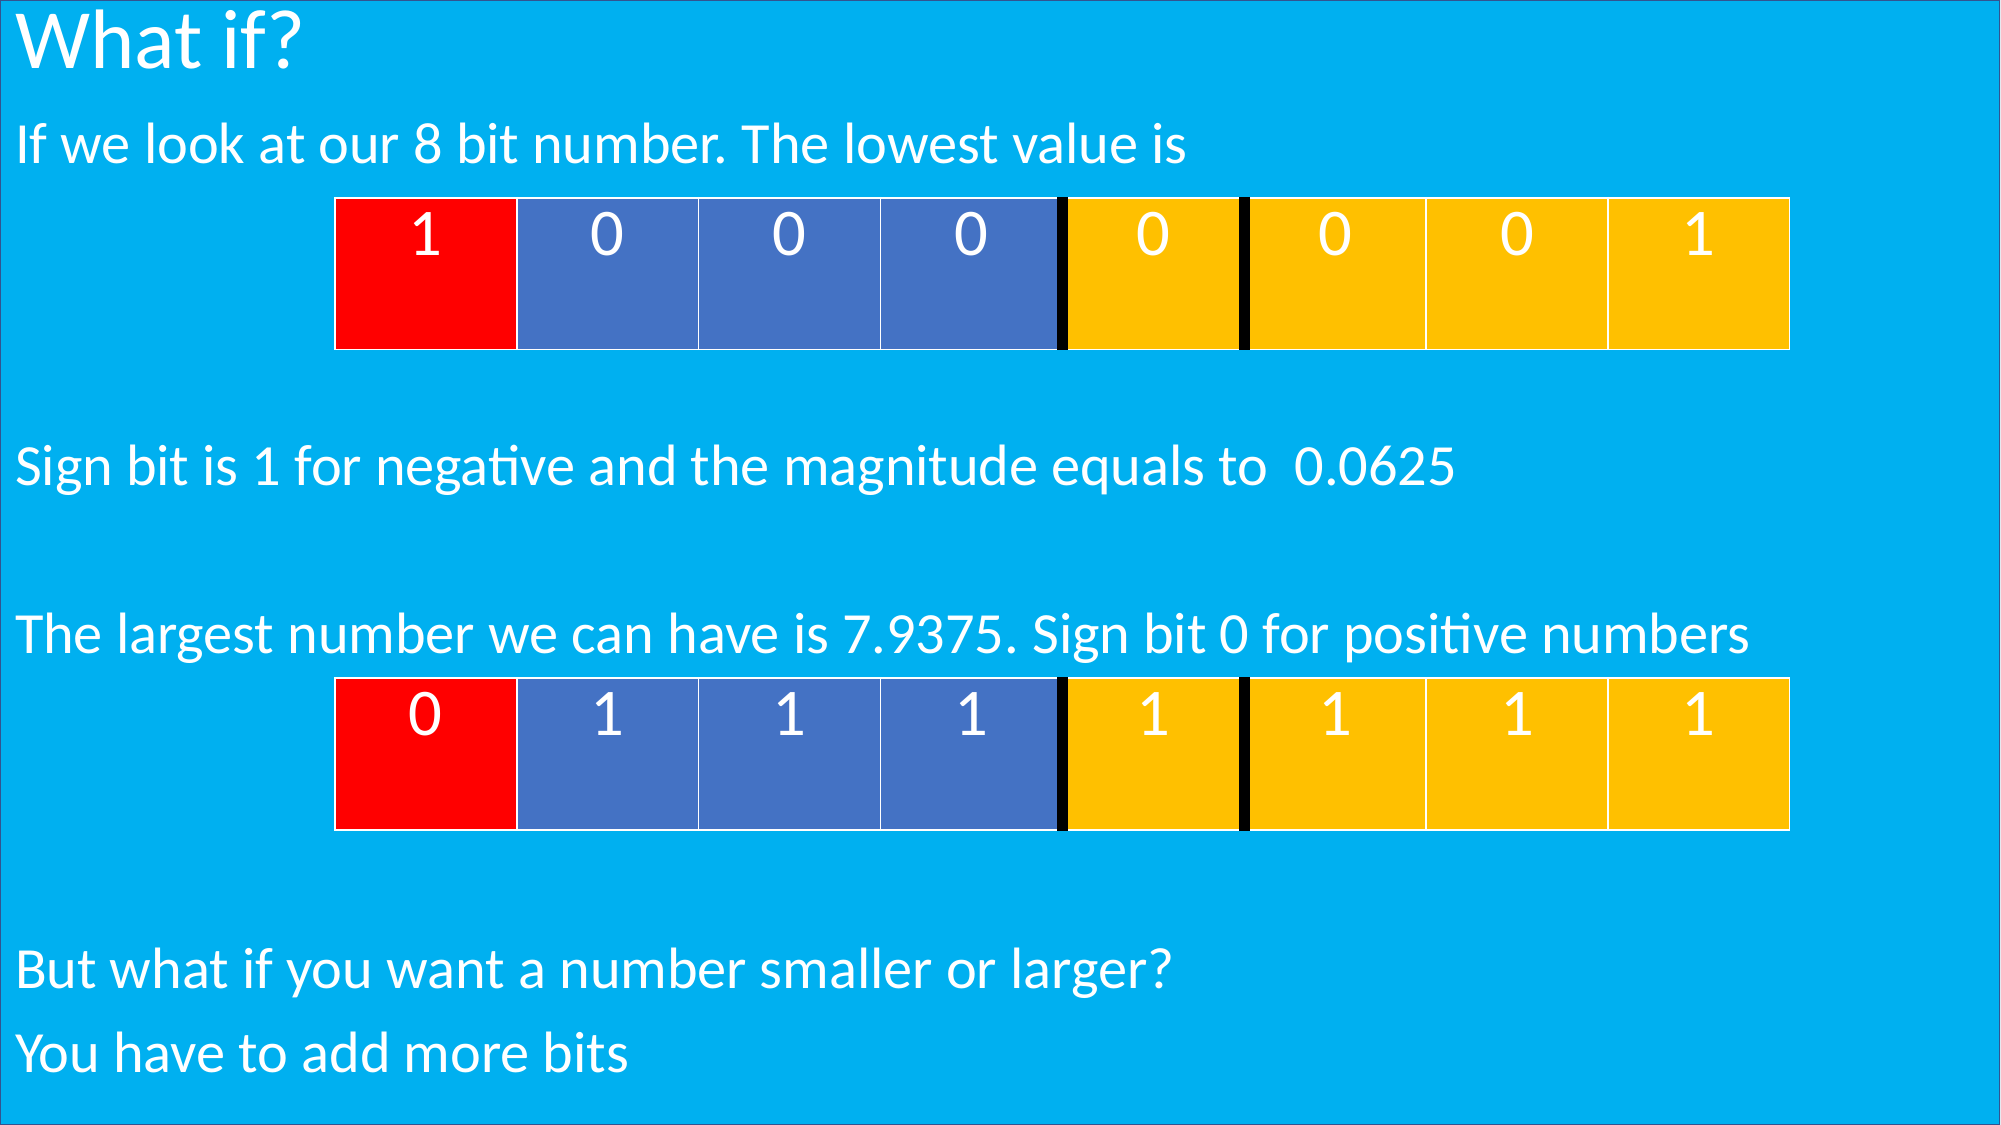

# What if?
If we look at our 8 bit number. The lowest value is

Sign bit is 1 for negative and the magnitude equals to  0.0625

The largest number we can have is 7.9375. Sign bit 0 for positive numbers

But what if you want a number smaller or larger?
You have to add more bits

| 1 | 0 | 0 | 0 | 0 | 0 | 0 | 1 |
| --- | --- | --- | --- | --- | --- | --- | --- |
| 0 | 1 | 1 | 1 | 1 | 1 | 1 | 1 |
| --- | --- | --- | --- | --- | --- | --- | --- |